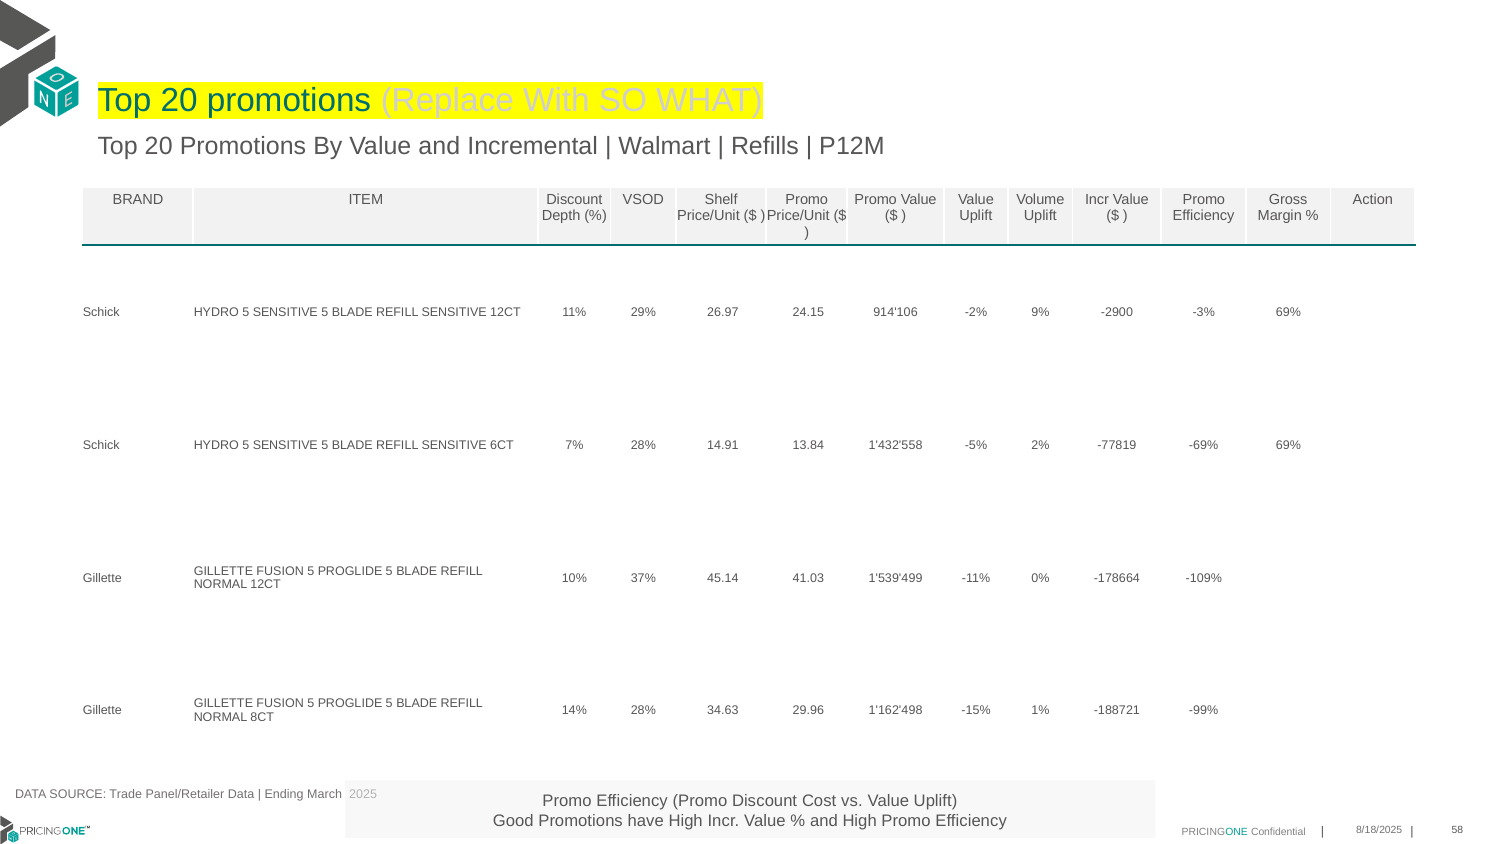

# Top 20 promotions (Replace With SO WHAT)
Top 20 Promotions By Value and Incremental | Walmart | Refills | P12M
| BRAND | ITEM | Discount Depth (%) | VSOD | Shelf Price/Unit ($ ) | Promo Price/Unit ($ ) | Promo Value ($ ) | Value Uplift | Volume Uplift | Incr Value ($ ) | Promo Efficiency | Gross Margin % | Action |
| --- | --- | --- | --- | --- | --- | --- | --- | --- | --- | --- | --- | --- |
| Schick | HYDRO 5 SENSITIVE 5 BLADE REFILL SENSITIVE 12CT | 11% | 29% | 26.97 | 24.15 | 914'106 | -2% | 9% | -2900 | -3% | 69% |  |
| Schick | HYDRO 5 SENSITIVE 5 BLADE REFILL SENSITIVE 6CT | 7% | 28% | 14.91 | 13.84 | 1'432'558 | -5% | 2% | -77819 | -69% | 69% |  |
| Gillette | GILLETTE FUSION 5 PROGLIDE 5 BLADE REFILL NORMAL 12CT | 10% | 37% | 45.14 | 41.03 | 1'539'499 | -11% | 0% | -178664 | -109% |  |  |
| Gillette | GILLETTE FUSION 5 PROGLIDE 5 BLADE REFILL NORMAL 8CT | 14% | 28% | 34.63 | 29.96 | 1'162'498 | -15% | 1% | -188721 | -99% |  |  |
DATA SOURCE: Trade Panel/Retailer Data | Ending March  2025
Promo Efficiency (Promo Discount Cost vs. Value Uplift)
Good Promotions have High Incr. Value % and High Promo Efficiency

8/18/2025
58